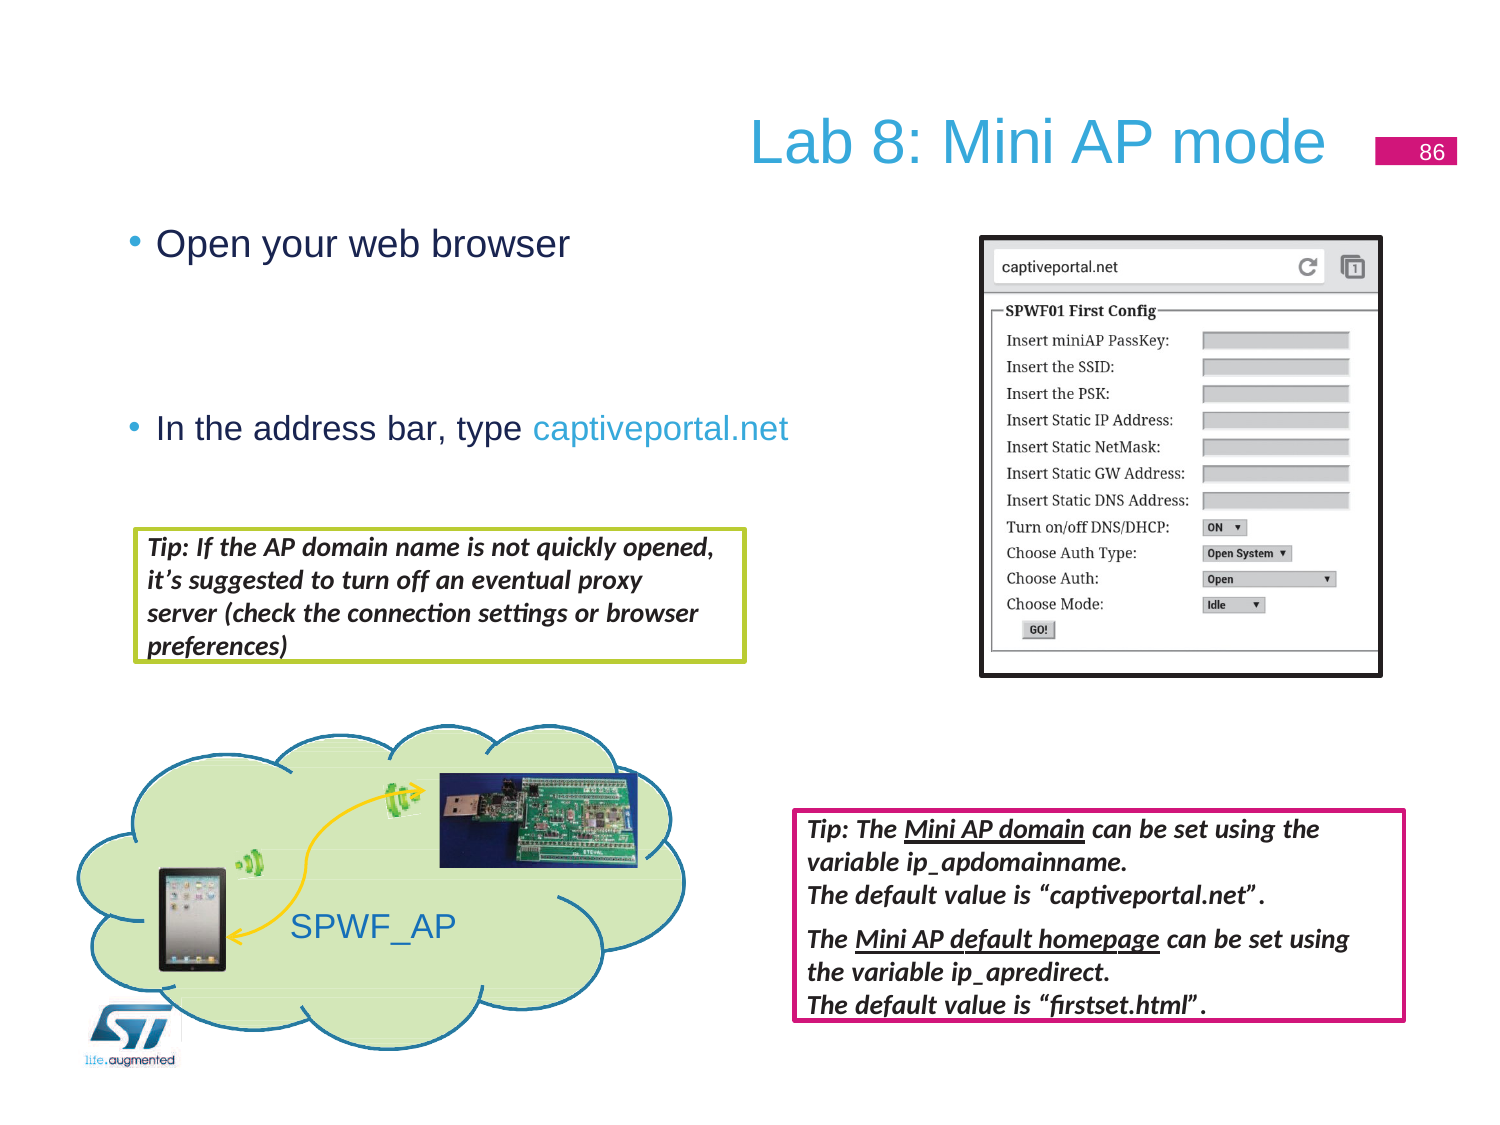

# Lab 8: Mini AP mode
86
Open your web browser

In the address bar, type captiveportal.net
Tip: If the AP domain name is not quickly opened, it’s suggested to turn off an eventual proxy server (check the connection settings or browser preferences)

Tip: The Mini AP domain can be set using the variable ip_apdomainname.
The default value is “captiveportal.net”.
The Mini AP default homepage can be set using the variable ip_apredirect.
The default value is “firstset.html”.

SPWF_AP